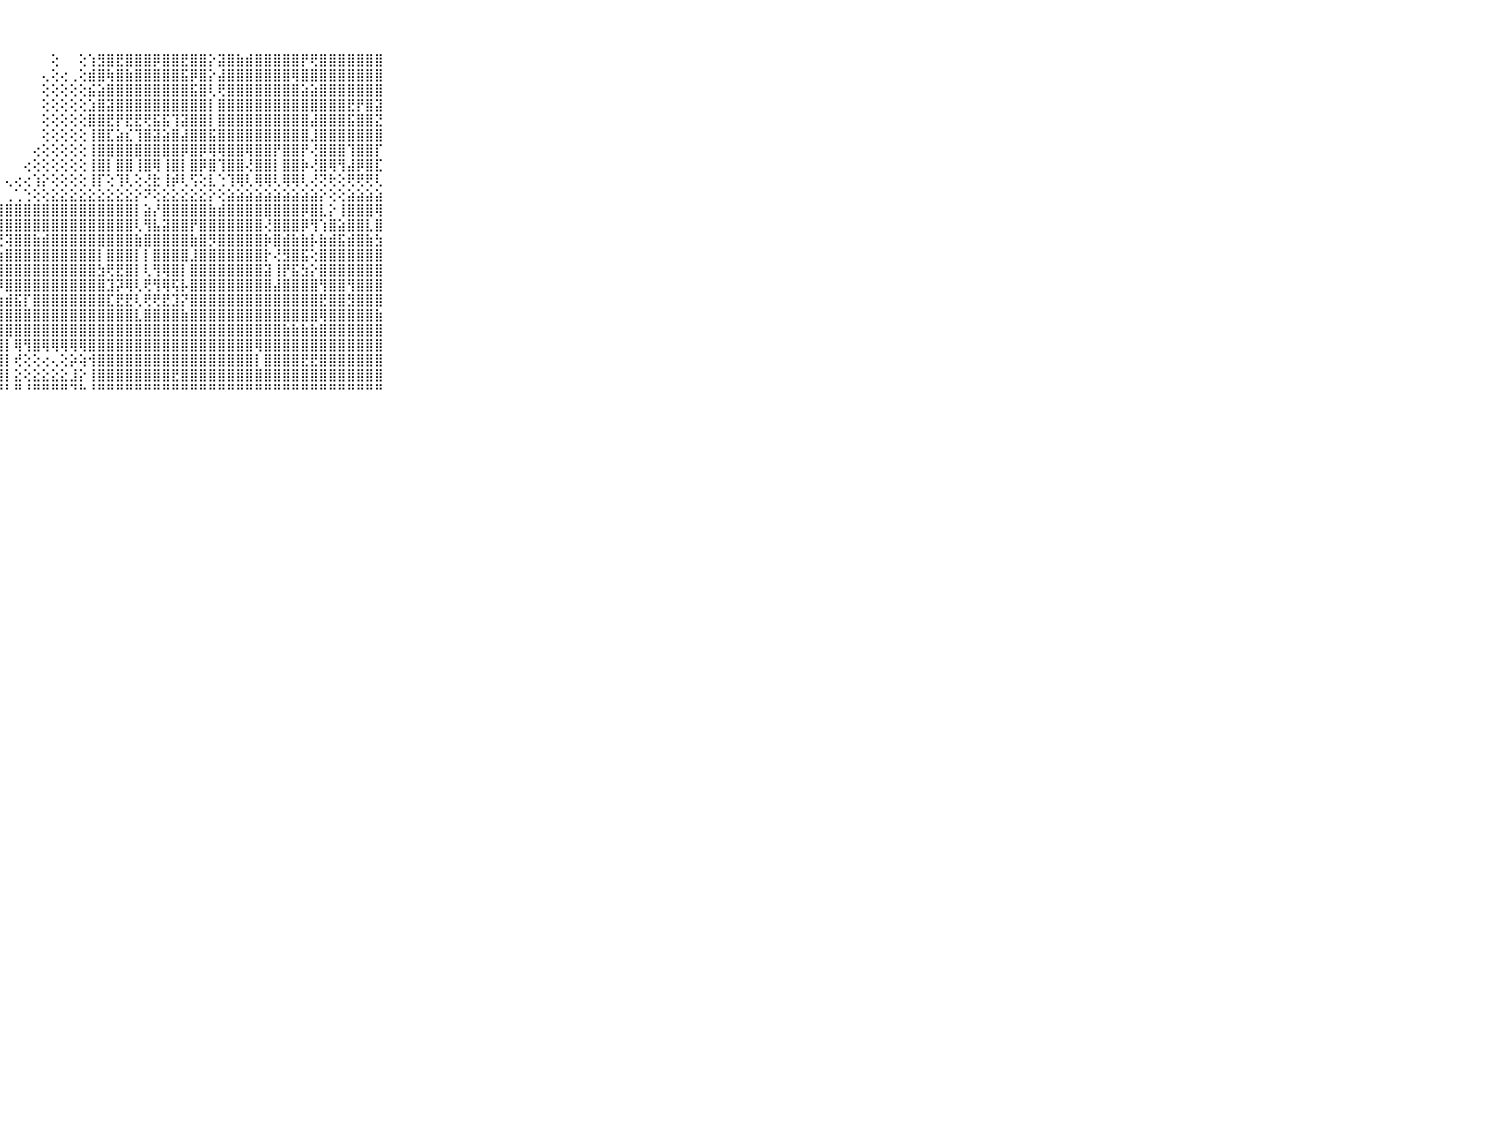

⠀⠀⠀⠀⠀⠀⠀⠀⠀⠀⠀⠀⠀⠀⠀⠀⠀⠀⠀⠀⠀⠀⠀⠀⠀⠀⠀⠀⠀⠀⠀⠀⠀⢕⠀⠀⢕⢱⣻⣿⣟⣿⣿⣿⡿⣿⣿⣟⣿⣿⡕⣽⣿⣷⣾⣿⣿⣿⣿⣿⡟⢟⣿⣿⣿⣿⣿⣿⣿⠀⠀⠀⠀⠀⠀⠀⠀⠀⠀⠀⠀
⠀⠀⠀⠀⠀⠀⠀⠀⠀⠀⠀⠀⠀⠀⠀⠀⠀⠀⠀⠀⠀⠀⠀⠀⠀⠀⠀⠀⠀⠀⠀⠀⢄⢕⢔⢀⢕⣾⣿⢷⣿⣷⣿⣿⣿⣿⣿⣯⡿⣿⡕⣼⣿⣿⣿⣿⣿⣿⣿⢿⣿⣿⣿⣿⣿⣿⣿⣿⣿⠀⠀⠀⠀⠀⠀⠀⠀⠀⠀⠀⠀
⠀⠀⠀⠀⠀⠀⠀⠀⠀⠀⠀⠀⠀⠀⠀⠀⠀⠀⠀⠀⠀⠀⠀⠀⠀⠀⠀⠀⠀⠀⠀⠀⢕⢕⢕⢕⢕⣮⣵⣿⣿⣿⣿⣿⣿⣿⣿⣿⣯⣿⢇⢟⣿⣿⣿⣿⣿⣿⣿⣿⣵⣵⣿⣿⣿⣿⣿⣿⣿⠀⠀⠀⠀⠀⠀⠀⠀⠀⠀⠀⠀
⠀⠀⠀⠀⠀⠀⠀⠀⠀⠀⠀⠀⠀⠀⠀⠀⠀⠀⠀⠀⠀⠀⠀⠀⠀⠀⠀⠀⠀⠀⠀⠀⢕⢕⢕⢕⢕⣱⣿⣽⣿⣿⣿⣿⣿⣿⣿⣿⣿⣿⡇⣿⣿⣿⣿⣿⣿⣿⣿⣿⣿⣿⣿⣿⣿⣟⡟⣿⣽⠀⠀⠀⠀⠀⠀⠀⠀⠀⠀⠀⠀
⠀⠀⠀⠀⠀⠀⠀⠀⠀⠀⠀⠀⠀⠀⠀⠀⠀⠀⠀⠀⠀⠀⠀⠀⠀⠀⠀⠀⠀⠀⠀⠀⢕⢕⢕⢕⢕⣿⣿⣟⡟⣟⣟⢟⣯⣯⢹⣽⣿⣿⡇⣿⣿⣿⣿⣿⣿⣿⣿⣿⣿⣼⣿⣿⣿⣯⣿⣿⣝⠀⠀⠀⠀⠀⠀⠀⠀⠀⠀⠀⠀
⠀⠀⠀⠀⠀⠀⠀⠀⠀⠀⠀⠀⢄⢄⠀⠀⠀⠀⠀⠀⠀⠀⠀⠀⠀⠀⠀⠀⠀⠀⠀⠀⢕⢕⢕⢕⢕⢸⣿⣏⣵⣎⢹⣿⣽⣵⣿⣼⣿⣿⣯⣿⣿⣿⣿⣿⣿⣿⣿⣿⣿⣸⣿⣿⣿⣿⣿⣿⣿⠀⠀⠀⠀⠀⠀⠀⠀⠀⠀⠀⠀
⠀⠀⠀⠀⠀⠀⠀⠀⠀⠀⠀⢀⢕⢁⠀⠀⠀⠀⠀⠀⠀⠀⠀⠀⠀⠀⠀⠀⠀⠀⠀⢔⢕⢕⢕⢕⢕⢸⣿⣿⣿⣿⣿⣿⣿⣿⣿⡿⣿⡿⢿⢿⣿⣿⢿⣿⣿⡟⣿⣿⡟⢜⣿⣿⣿⢹⣿⣿⡏⠀⠀⠀⠀⠀⠀⠀⠀⠀⠀⠀⠀
⠀⠀⠀⠀⠀⠀⠀⠀⠀⠀⠀⢕⢕⢕⠀⠀⠀⠀⠀⠀⠀⠀⠀⠀⠀⠀⠀⠀⠀⠀⢔⢕⢕⢕⢕⢕⢕⢸⣿⡇⣿⣿⢸⣿⢿⢸⣿⡇⣿⡿⣿⢹⣿⣿⢜⣿⣿⡇⣿⣿⡷⢜⣿⢿⢻⣼⡿⣿⣏⠀⠀⠀⠀⠀⠀⠀⠀⠀⠀⠀⠀
⠀⠀⠀⠀⠀⠀⠀⠀⠀⠀⠀⠕⢕⢕⢔⠀⠀⠀⠀⠀⠀⠀⠀⠀⠀⠀⠀⠀⢄⢔⢔⢱⡕⢕⢕⢕⢕⢸⡏⢕⢹⢇⢕⢜⣗⢸⡾⢇⢫⢕⣇⢑⢹⢿⢇⢿⢿⢇⢿⢿⢇⢜⢝⢗⢕⢟⢟⢟⢇⠀⠀⠀⠀⠀⠀⠀⠀⠀⠀⠀⠀
⠀⠀⠀⠀⠀⠀⠀⠀⠀⠀⠀⠔⢕⢕⢕⢕⠔⠔⠐⠀⠀⠕⠀⠀⠀⠀⠀⠀⢀⢁⢑⢕⢕⣕⣕⣕⣕⣕⣕⣕⣕⣕⡕⠝⢕⣕⣕⣕⣕⣕⡕⢕⣵⣵⣵⣵⣵⣵⣵⣵⣵⣵⡕⢕⢕⣵⣵⣵⣵⠀⠀⠀⠀⠀⠀⠀⠀⠀⠀⠀⠀
⠀⠀⠀⠀⠀⠀⠀⠀⠀⠀⠀⣿⣿⣿⣿⣿⣿⣿⡯⢕⢟⣏⣿⣿⣿⣿⣿⣿⣿⣿⣿⣿⣿⣿⣿⣿⣿⣿⣿⣿⣿⣿⡇⣵⡜⣿⣿⣿⣿⣿⣷⣾⣿⣿⣿⣿⣿⣿⣿⣿⡿⣿⣇⡕⢸⣿⣿⣿⢿⠀⠀⠀⠀⠀⠀⠀⠀⠀⠀⠀⠀
⠀⠀⠀⠀⠀⠀⠀⠀⠀⠀⠀⣿⣿⣿⣿⣿⣿⣿⣷⢕⢕⣽⣿⣿⡏⣿⣏⢻⣿⣿⣿⣿⣿⣿⣿⣿⣿⣿⣿⣿⣿⣿⢇⢻⣧⣽⣿⣿⡟⣿⣿⣿⣿⣿⣿⣿⢜⣿⣿⣿⡿⢻⢱⣿⣵⣿⣿⣇⣿⠀⠀⠀⠀⠀⠀⠀⠀⠀⠀⠀⠀
⠀⠀⠀⠀⠀⠀⠀⠀⠀⠀⠀⣿⣿⣿⣿⣿⣿⣿⡿⣵⣽⢟⢛⢟⢟⢟⢇⢜⢽⣿⣿⣷⣾⣿⣿⣿⣿⣿⣿⣿⣿⣿⣷⣿⣿⣿⣿⣿⣷⣿⡻⣿⣿⣿⣿⣿⡷⣿⣾⣷⣷⡧⣷⣾⣯⣾⣿⣷⣳⠀⠀⠀⠀⠀⠀⠀⠀⠀⠀⠀⠀
⠀⠀⠀⠀⠀⠀⠀⠀⠀⠀⠀⢝⡝⢝⣯⣽⣽⣷⣧⣿⣿⣷⣵⣵⣵⣷⣷⣷⣿⣿⣿⣿⣿⣿⣿⣿⣿⣿⡇⣿⣿⣿⡇⡇⣿⣿⣿⣿⣸⣿⣿⣿⣿⣿⣿⣿⡗⢜⣻⣿⣯⢕⣿⣿⣿⣿⣿⣿⣿⠀⠀⠀⠀⠀⠀⠀⠀⠀⠀⠀⠀
⠀⠀⠀⠀⠀⠀⠀⠀⠀⠀⠀⣿⣿⣿⣿⣿⣿⣿⣿⣿⣿⣿⣿⣿⣿⣿⣿⣿⣿⣿⣿⣿⣿⣿⣿⣿⣿⣿⣳⢟⣟⣿⡇⢇⢻⢿⣿⡇⣿⣿⣿⣿⣿⣿⣿⣿⣽⢸⡟⣯⣳⡕⣿⣿⣿⣿⣿⣿⣿⠀⠀⠀⠀⠀⠀⠀⠀⠀⠀⠀⠀
⠀⠀⠀⠀⠀⠀⠀⠀⠀⠀⠀⣿⣿⣿⣿⣿⣿⣿⣿⣿⣿⣿⣿⣿⣿⣿⣿⡿⣿⣿⣿⣿⣿⣿⣿⣿⣿⣿⣿⣹⡽⢿⢇⢟⢻⢿⢯⡧⣿⣿⣿⣿⣿⣿⣿⣿⣿⣼⣿⣿⣿⣿⢻⣿⣿⢻⣿⣿⣿⠀⠀⠀⠀⠀⠀⠀⠀⠀⠀⠀⠀
⠀⠀⠀⠀⠀⠀⠀⠀⠀⠀⠀⣿⣿⣿⣿⣿⣿⣿⣿⣿⣿⣿⣿⣿⣿⣿⡿⣷⣾⣯⡏⣿⣿⣿⣿⣿⣿⣿⣿⣏⣟⣟⢇⢟⢟⣟⣹⡝⣿⣿⣿⣿⣿⣿⣿⣿⣿⣿⣿⣿⣿⣿⣟⣿⣿⣻⣿⣿⣿⠀⠀⠀⠀⠀⠀⠀⠀⠀⠀⠀⠀
⠀⠀⠀⠀⠀⠀⠀⠀⠀⠀⠀⣿⣿⣿⣿⣿⣿⣿⣿⢿⢟⢏⢝⢕⢕⣵⣧⣾⣿⣿⣿⣿⣿⣿⣿⣿⣿⣿⣿⣿⣿⣿⣇⣿⣿⣿⣿⣷⣿⣿⣿⣿⣿⣿⣿⣿⣿⣿⣿⣿⣿⣿⢿⣿⣿⣿⣿⣿⣷⠀⠀⠀⠀⠀⠀⠀⠀⠀⠀⠀⠀
⠀⠀⠀⠀⠀⠀⠀⠀⠀⠀⠀⣿⡿⢿⢏⣿⣿⣷⣧⣵⣵⣵⣷⣾⣿⣿⣿⣿⣿⣿⣿⣿⣿⣿⣿⣿⣿⣿⣿⣿⣿⣿⣿⣿⣿⣿⣿⣿⣿⣿⣿⣿⣿⣿⣿⣿⣿⣿⣷⣷⣷⣷⣿⣿⣿⣿⣿⣿⣿⠀⠀⠀⠀⠀⠀⠀⠀⠀⠀⠀⠀
⠀⠀⠀⠀⠀⠀⠀⠀⠀⠀⠀⢳⣇⣵⣾⣿⣿⣿⣿⣿⣿⣿⣿⣿⣿⣿⣿⣿⡇⢿⢻⣿⢿⢿⢿⢿⢿⣿⣿⣿⣿⣿⣿⣿⣿⣿⣿⣿⣿⣿⣿⣿⣿⣿⣿⢿⣿⣿⣿⣿⣿⣿⣿⣿⣿⣿⣿⣿⣿⠀⠀⠀⠀⠀⠀⠀⠀⠀⠀⠀⠀
⠀⠀⠀⠀⠀⠀⠀⠀⠀⠀⠀⣿⣿⣿⣿⣿⣿⣿⣿⣿⣿⣿⣿⣿⣿⣿⣿⣿⡇⢞⢕⢕⢔⢄⢕⡵⢵⢺⣿⣿⣿⣿⣿⣿⣿⣿⣿⣿⣿⣿⣿⣿⣿⣿⣿⡇⣿⣿⣿⣿⣟⣟⣿⣿⣿⣿⣿⣿⣿⠀⠀⠀⠀⠀⠀⠀⠀⠀⠀⠀⠀
⠀⠀⠀⠀⠀⠀⠀⠀⠀⠀⠀⣿⣿⣿⣿⣿⣿⣿⣿⣿⣿⣿⣿⣿⣿⣿⣿⣿⡇⣕⢕⣕⣕⣕⣕⣸⡕⢸⣿⣿⣿⣿⣿⣿⣿⣿⣟⣿⣿⣿⣿⣿⣿⣿⣿⣿⣿⣿⣿⣿⣿⣿⣿⣿⣿⣿⣿⣿⣿⠀⠀⠀⠀⠀⠀⠀⠀⠀⠀⠀⠀
⠀⠀⠀⠀⠀⠀⠀⠀⠀⠀⠀⠛⠛⠛⠛⠛⠛⠛⠛⠛⠛⠛⠛⠛⠛⠛⠛⠛⠃⠛⠘⠛⠛⠛⠛⠙⠓⠘⠛⠛⠛⠛⠛⠛⠛⠛⠛⠛⠛⠛⠛⠛⠛⠛⠛⠛⠛⠛⠛⠛⠛⠛⠛⠛⠛⠛⠛⠛⠛⠀⠀⠀⠀⠀⠀⠀⠀⠀⠀⠀⠀